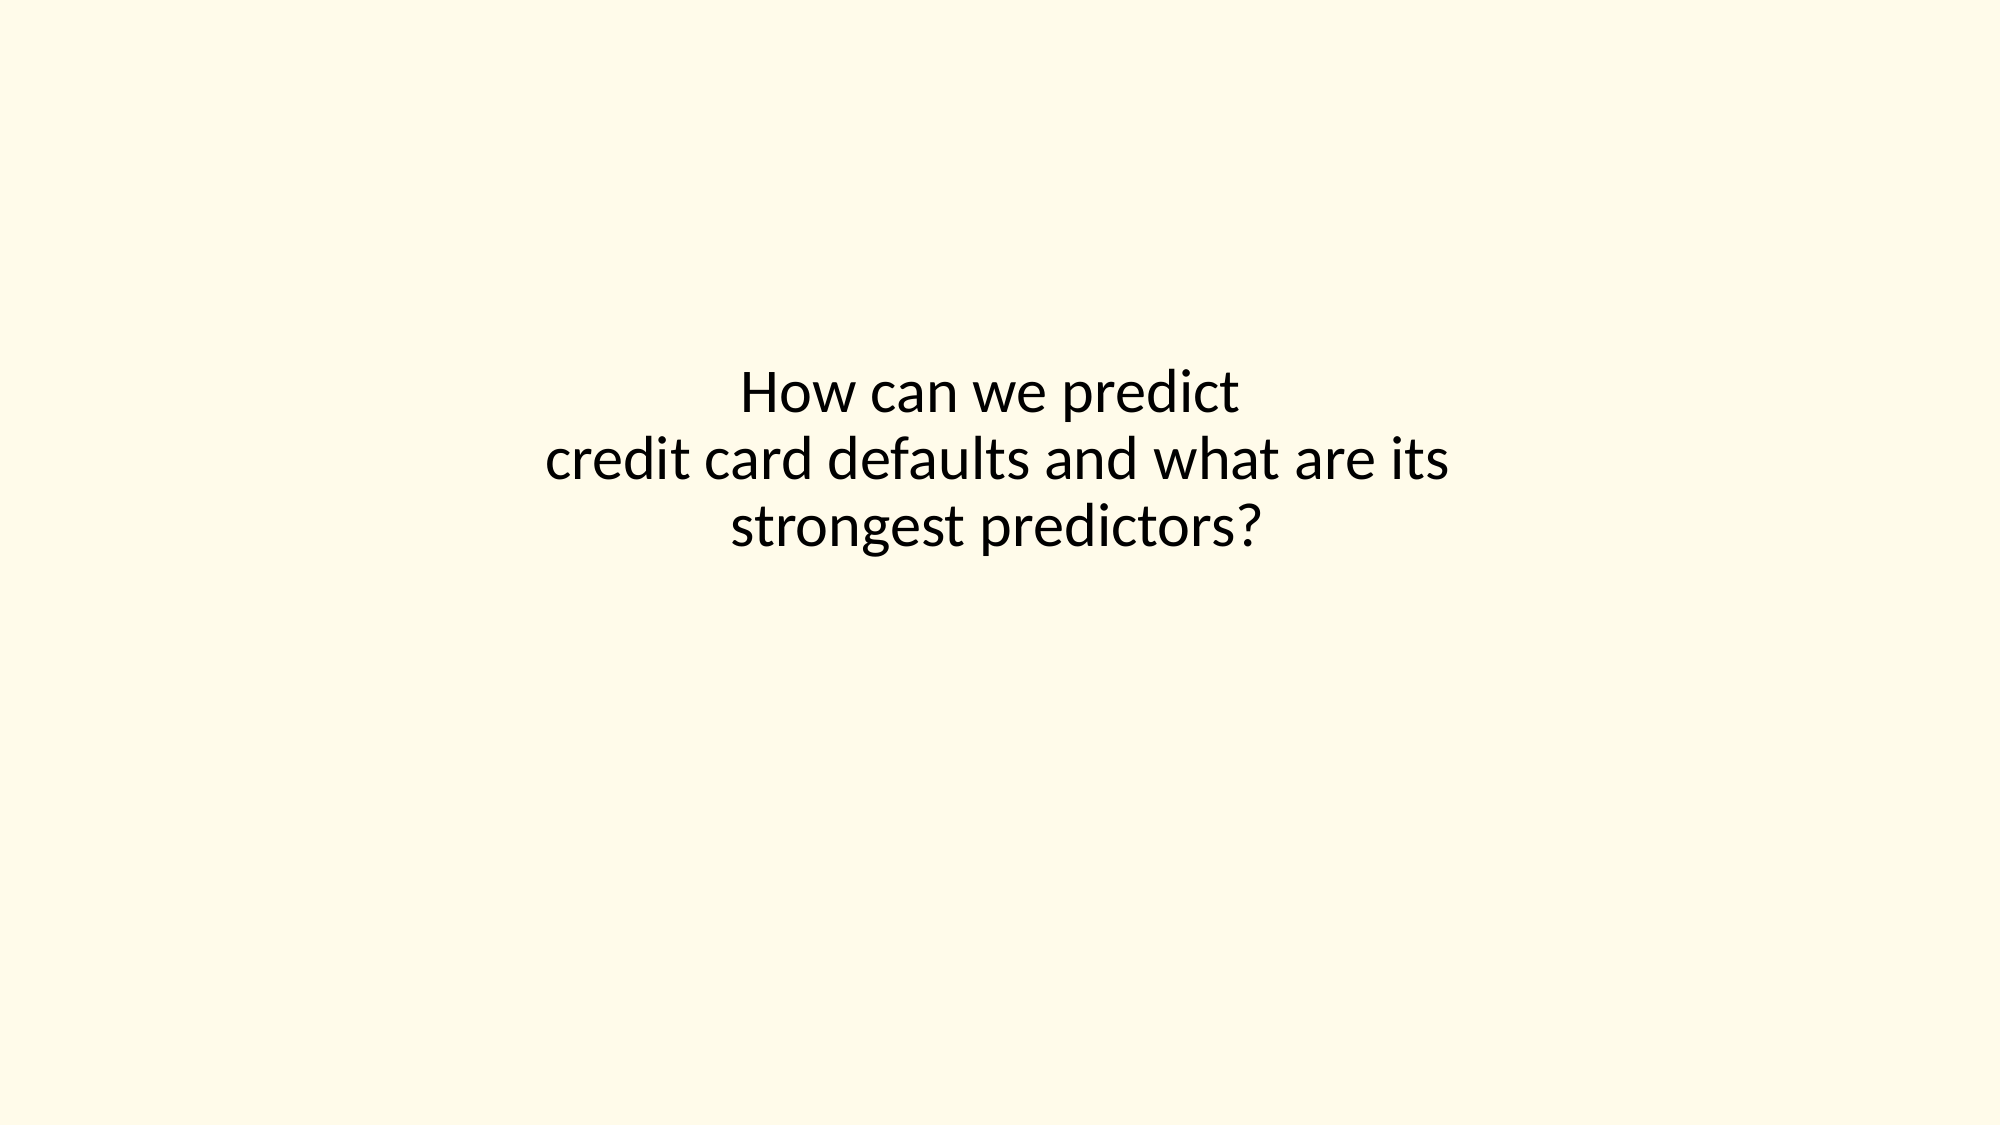

# How can we predict credit card defaults and what are its strongest predictors?